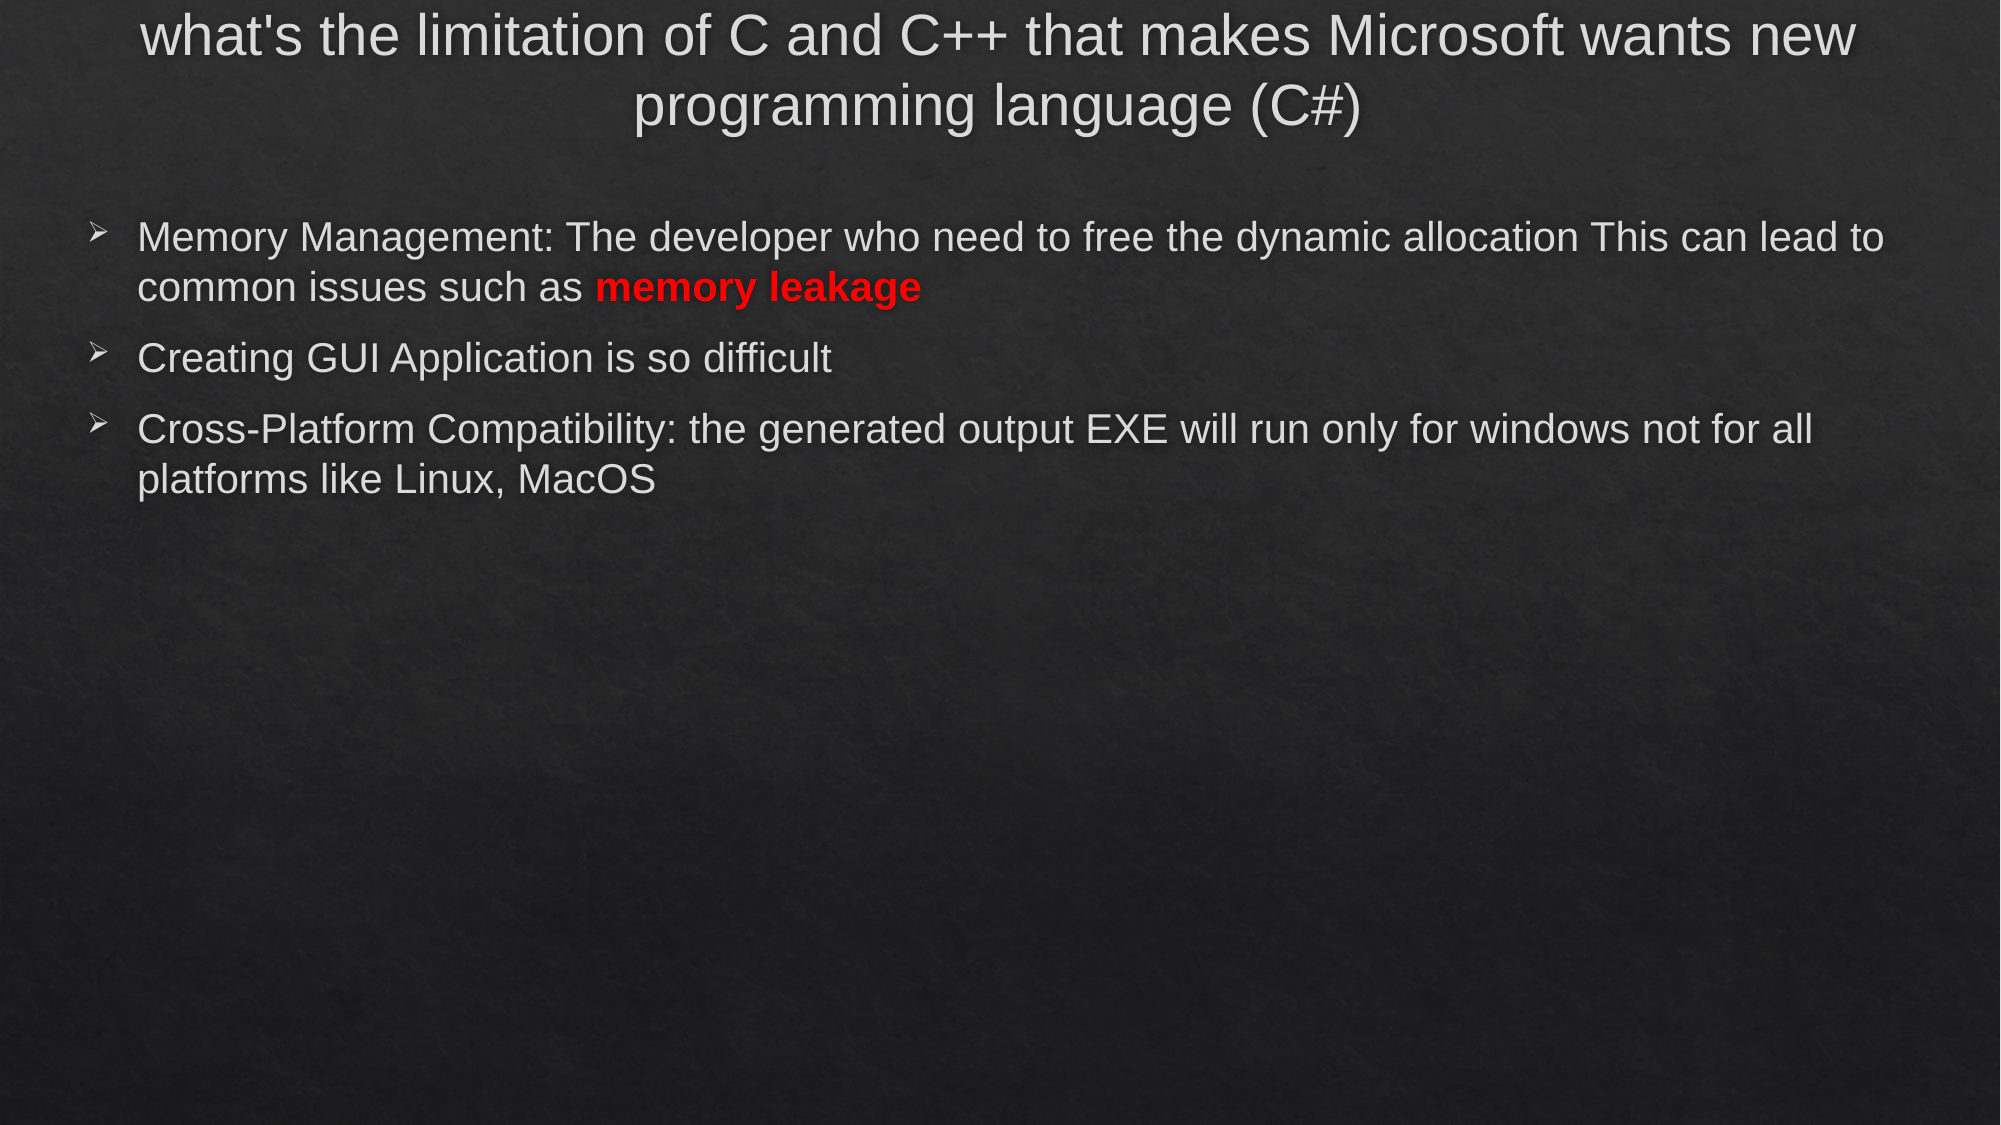

# what's the limitation of C and C++ that makes Microsoft wants new programming language (C#)
Memory Management: The developer who need to free the dynamic allocation This can lead to common issues such as memory leakage
Creating GUI Application is so difficult
Cross-Platform Compatibility: the generated output EXE will run only for windows not for all platforms like Linux, MacOS